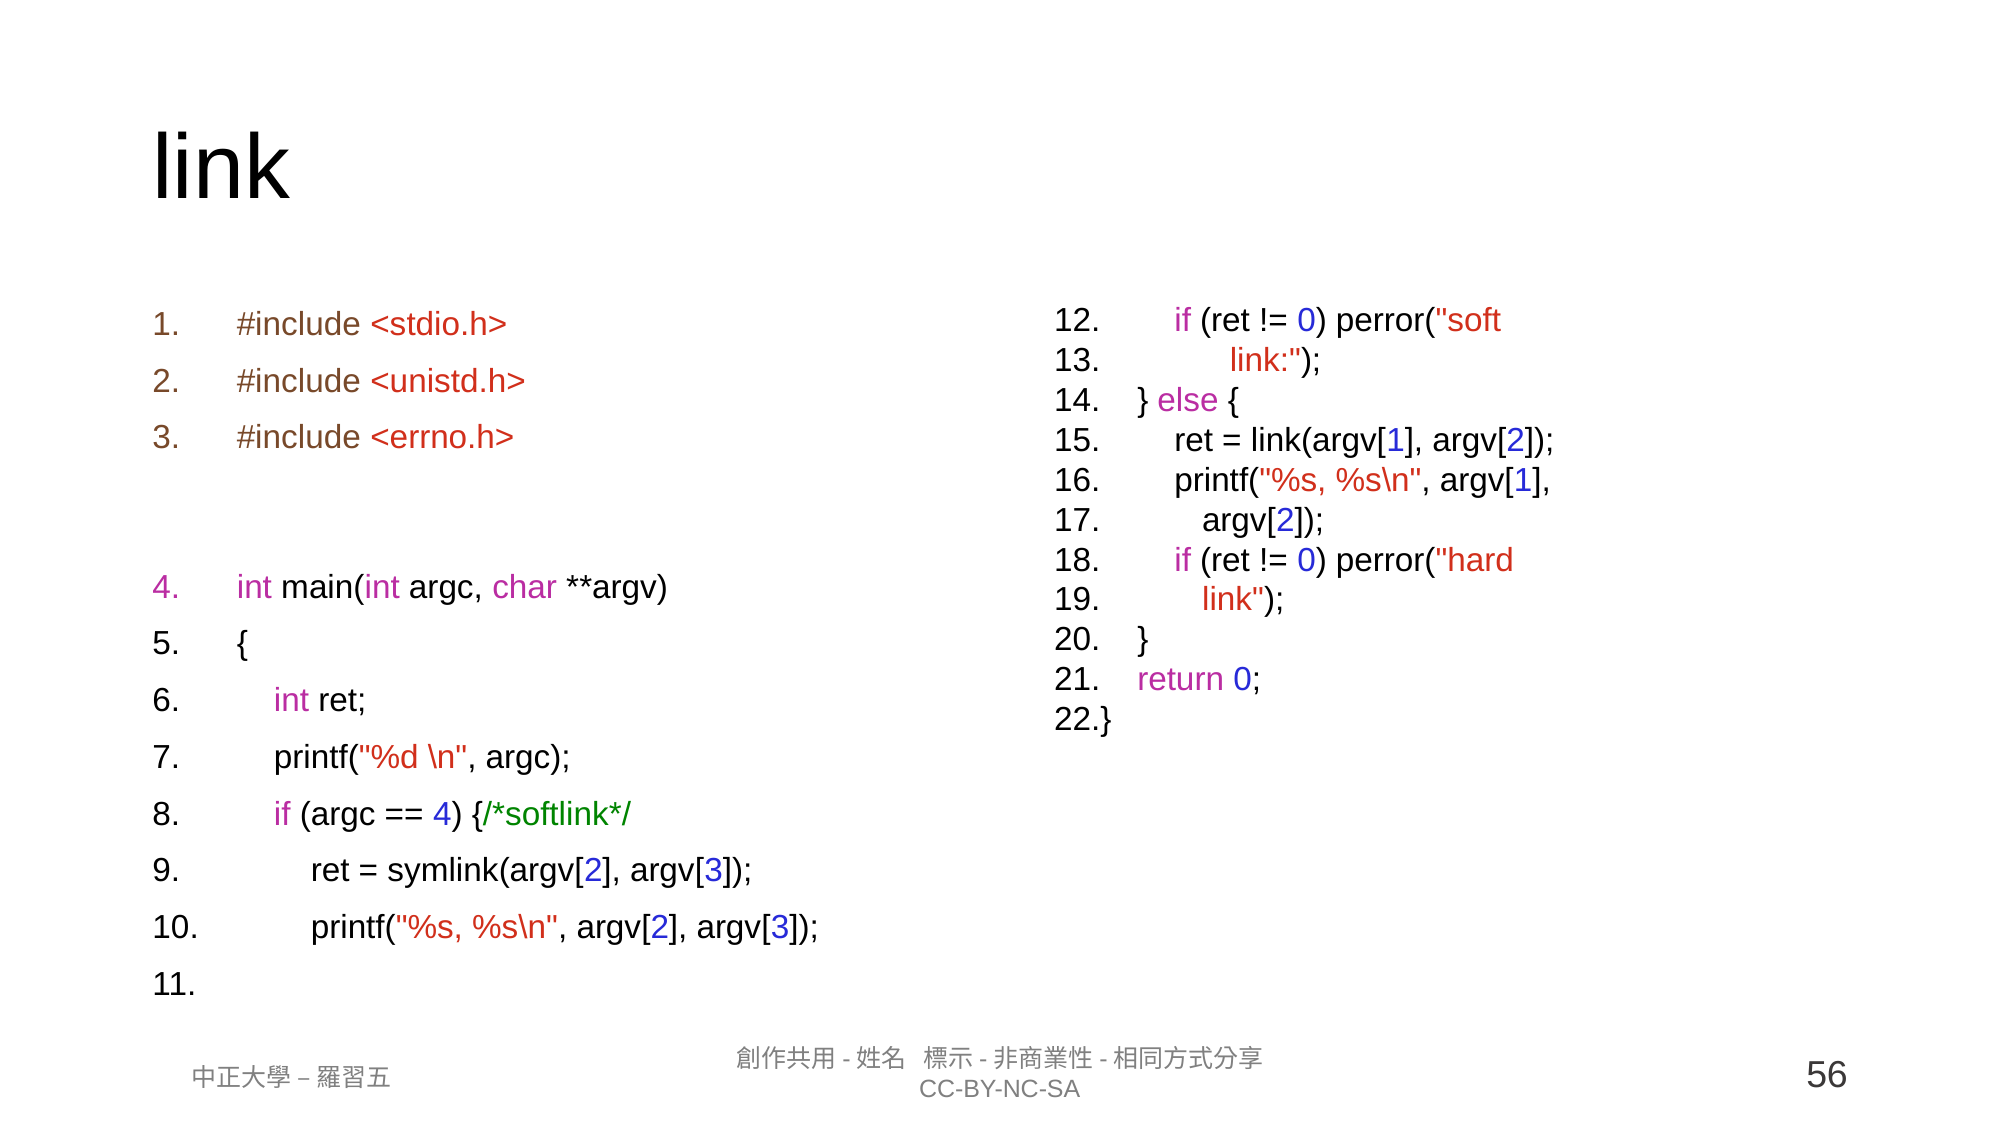

link
        if (ret != 0) perror("soft
              link:");
    } else {
        ret = link(argv[1], argv[2]);
        printf("%s, %s\n", argv[1],
           argv[2]);
        if (ret != 0) perror("hard
           link");
    }
    return 0;
}
#include <stdio.h>
#include <unistd.h>
#include <errno.h>

int main(int argc, char **argv)
{
    int ret;
    printf("%d \n", argc);
    if (argc == 4) {/*softlink*/
        ret = symlink(argv[2], argv[3]);
        printf("%s, %s\n", argv[2], argv[3]);